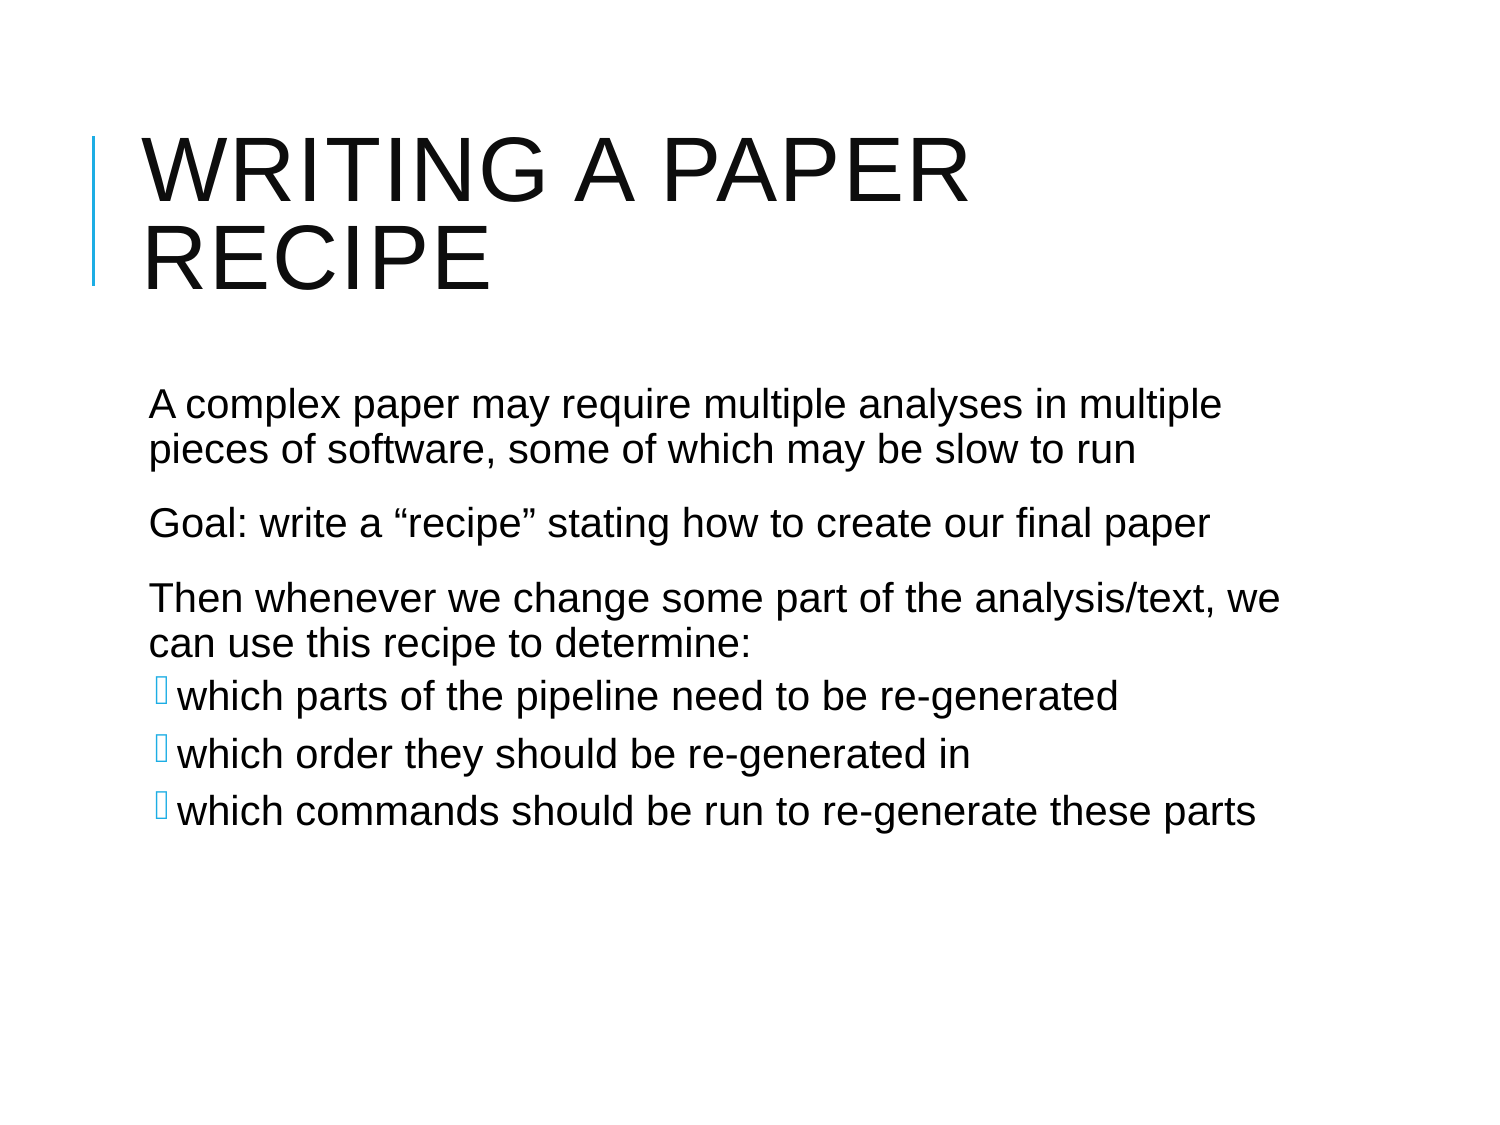

# Writing a Paper Recipe
A complex paper may require multiple analyses in multiple pieces of software, some of which may be slow to run
Goal: write a “recipe” stating how to create our final paper
Then whenever we change some part of the analysis/text, we can use this recipe to determine:
which parts of the pipeline need to be re-generated
which order they should be re-generated in
which commands should be run to re-generate these parts